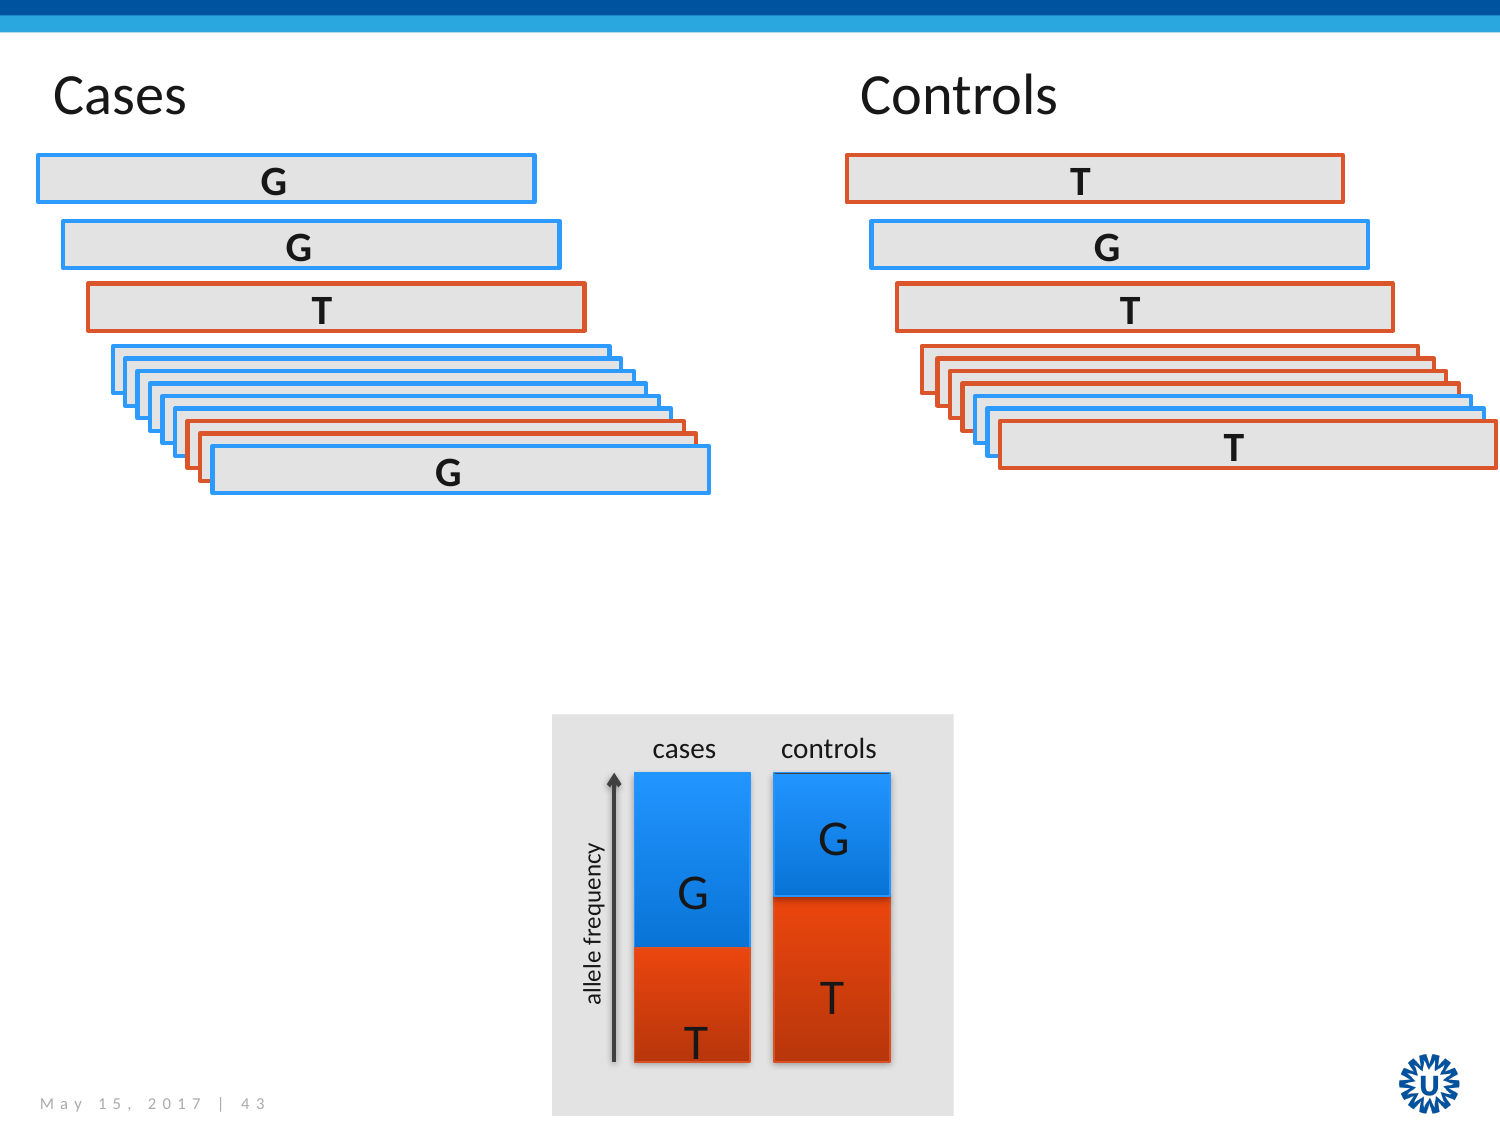

Cases
Controls
G

T

G

G

T

T

G

T

G

T

G

T

G

T

G

G

G

G

T

T

T

G

cases
controls

G
G

allele frequency

T
T
May 15, 2017 | 43